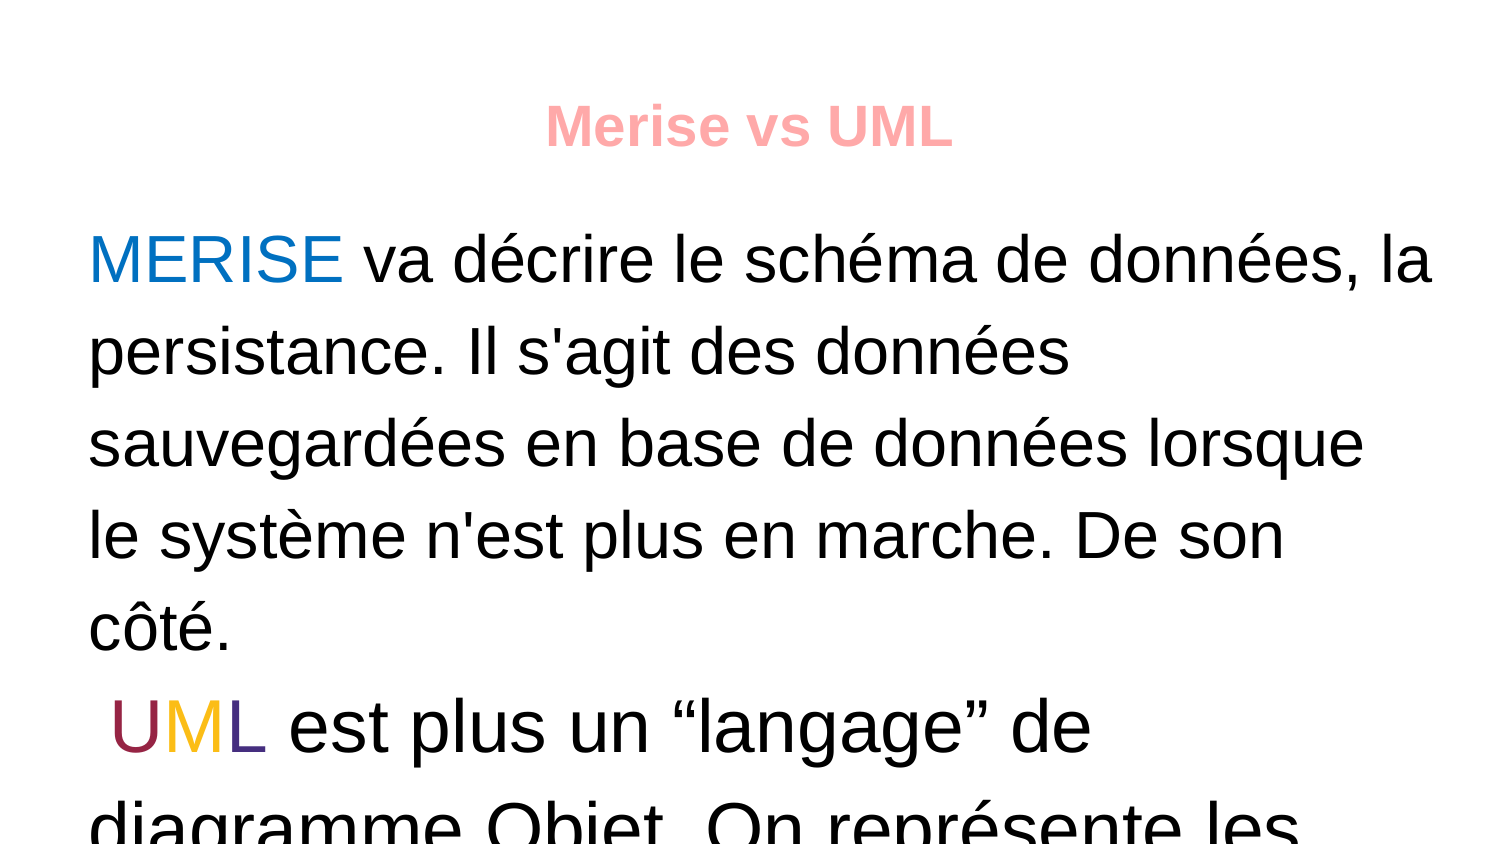

# Merise vs UML
MERISE va décrire le schéma de données, la persistance. Il s'agit des données sauvegardées en base de données lorsque le système n'est plus en marche. De son côté.
 UML est plus un “langage” de diagramme Objet. On représente les objets métiers et les traitements (méthodes) associé